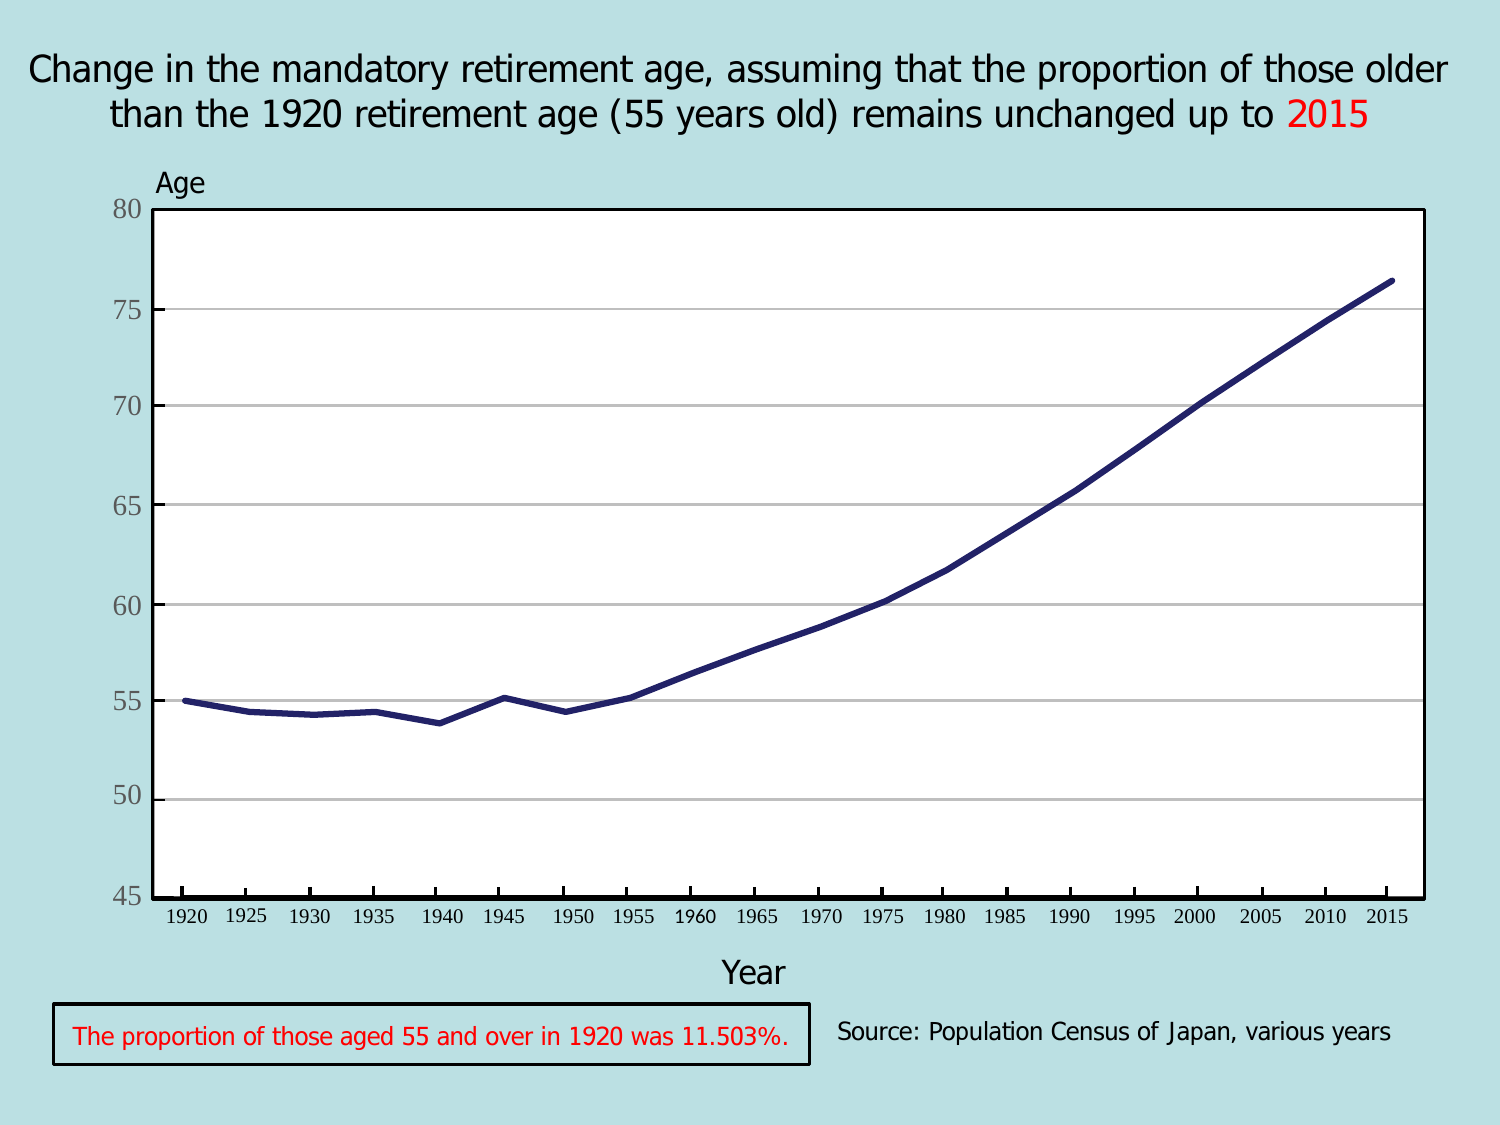

Change in the mandatory retirement age, assuming that the proportion of those older
 than the 1920 retirement age (55 years old) remains unchanged up to 2015

Age
80

75
70
65
60
55
50
45

1925
1920
1930
1935
1940
1945
1950
1955
1960
1965
1970
1975
1980
1985
1990
1995
2000
2005
2010
2015
Year

Source: Population Census of Japan, various years
The proportion of those aged 55 and over in 1920 was 11.503%.